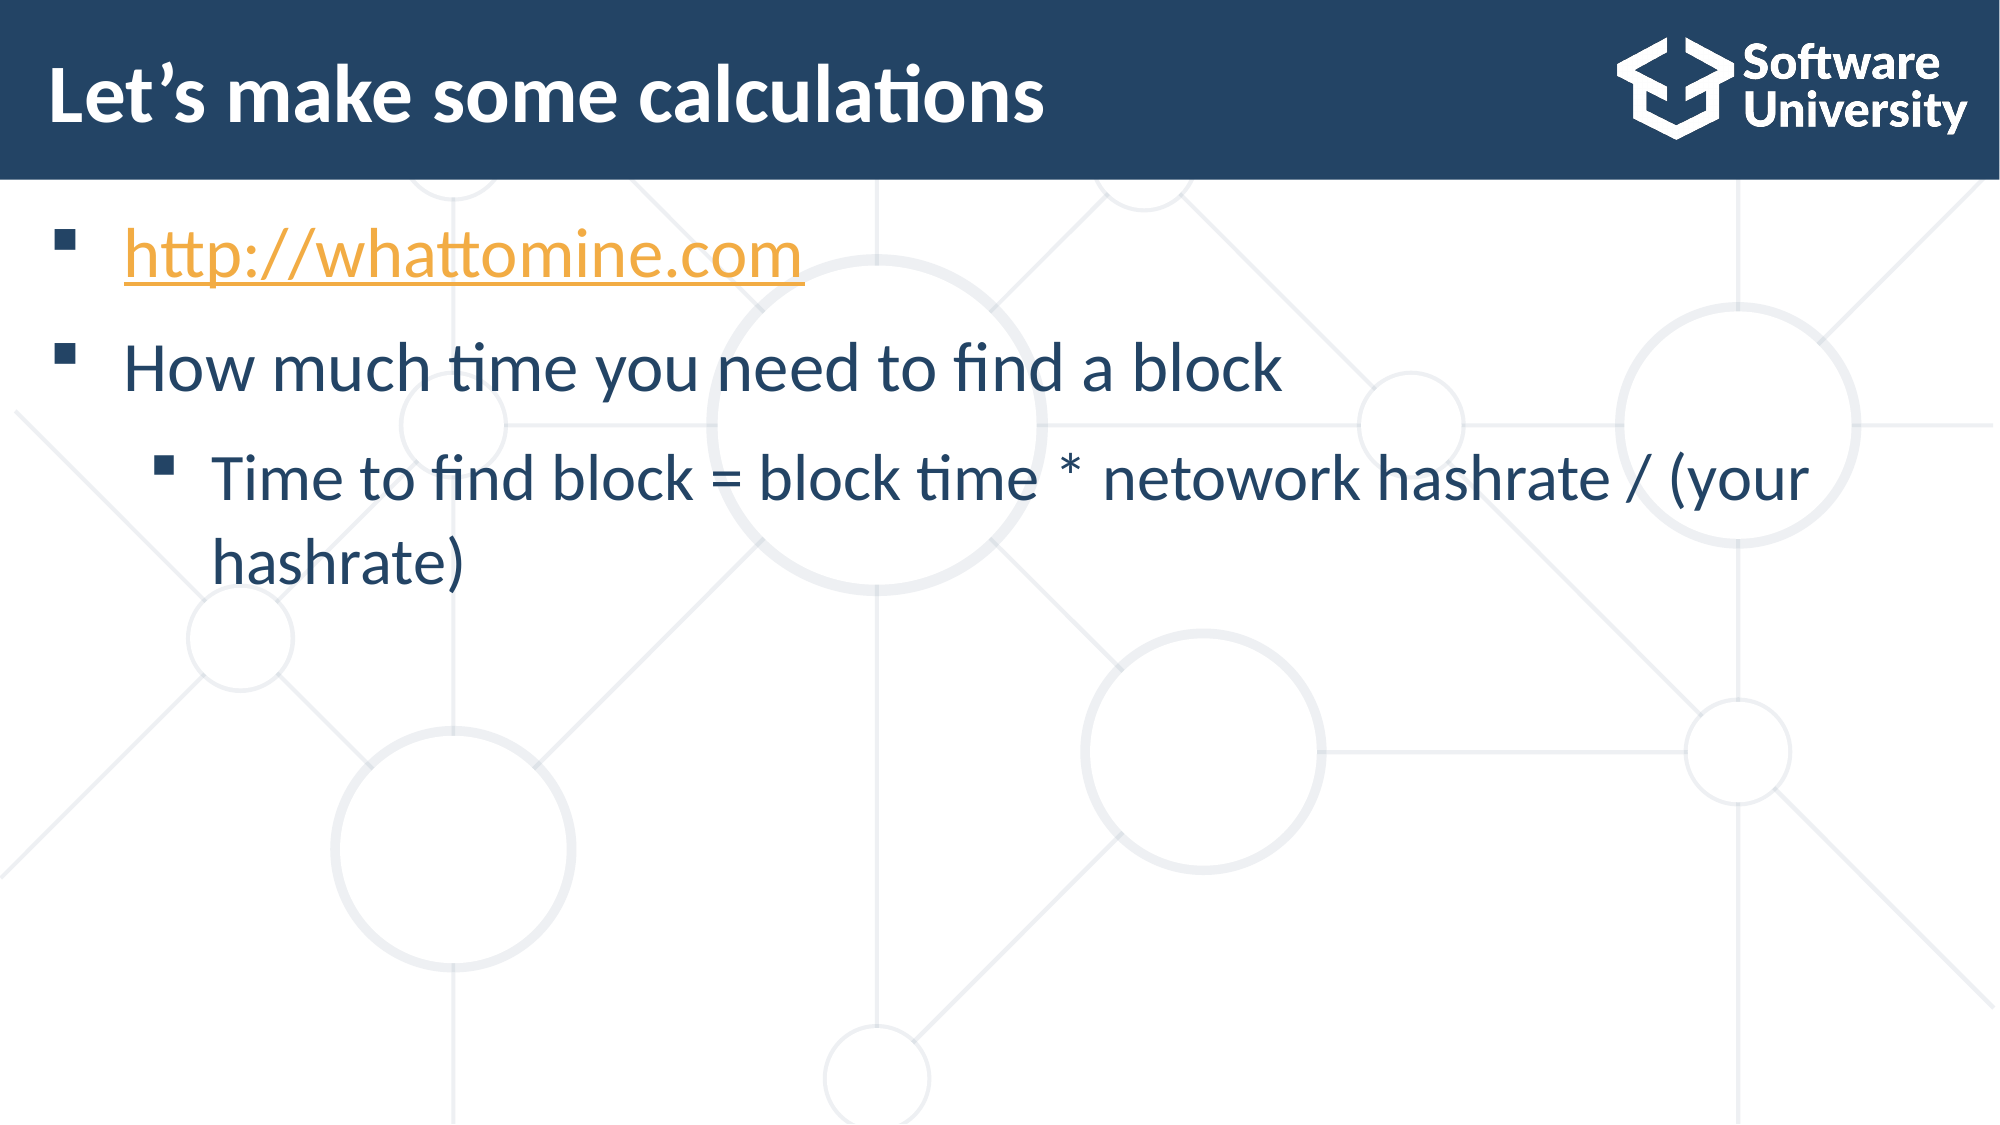

# Let’s make some calculations
http://whattomine.com
How much time you need to find a block
Time to find block = block time * netowork hashrate / (your
hashrate)